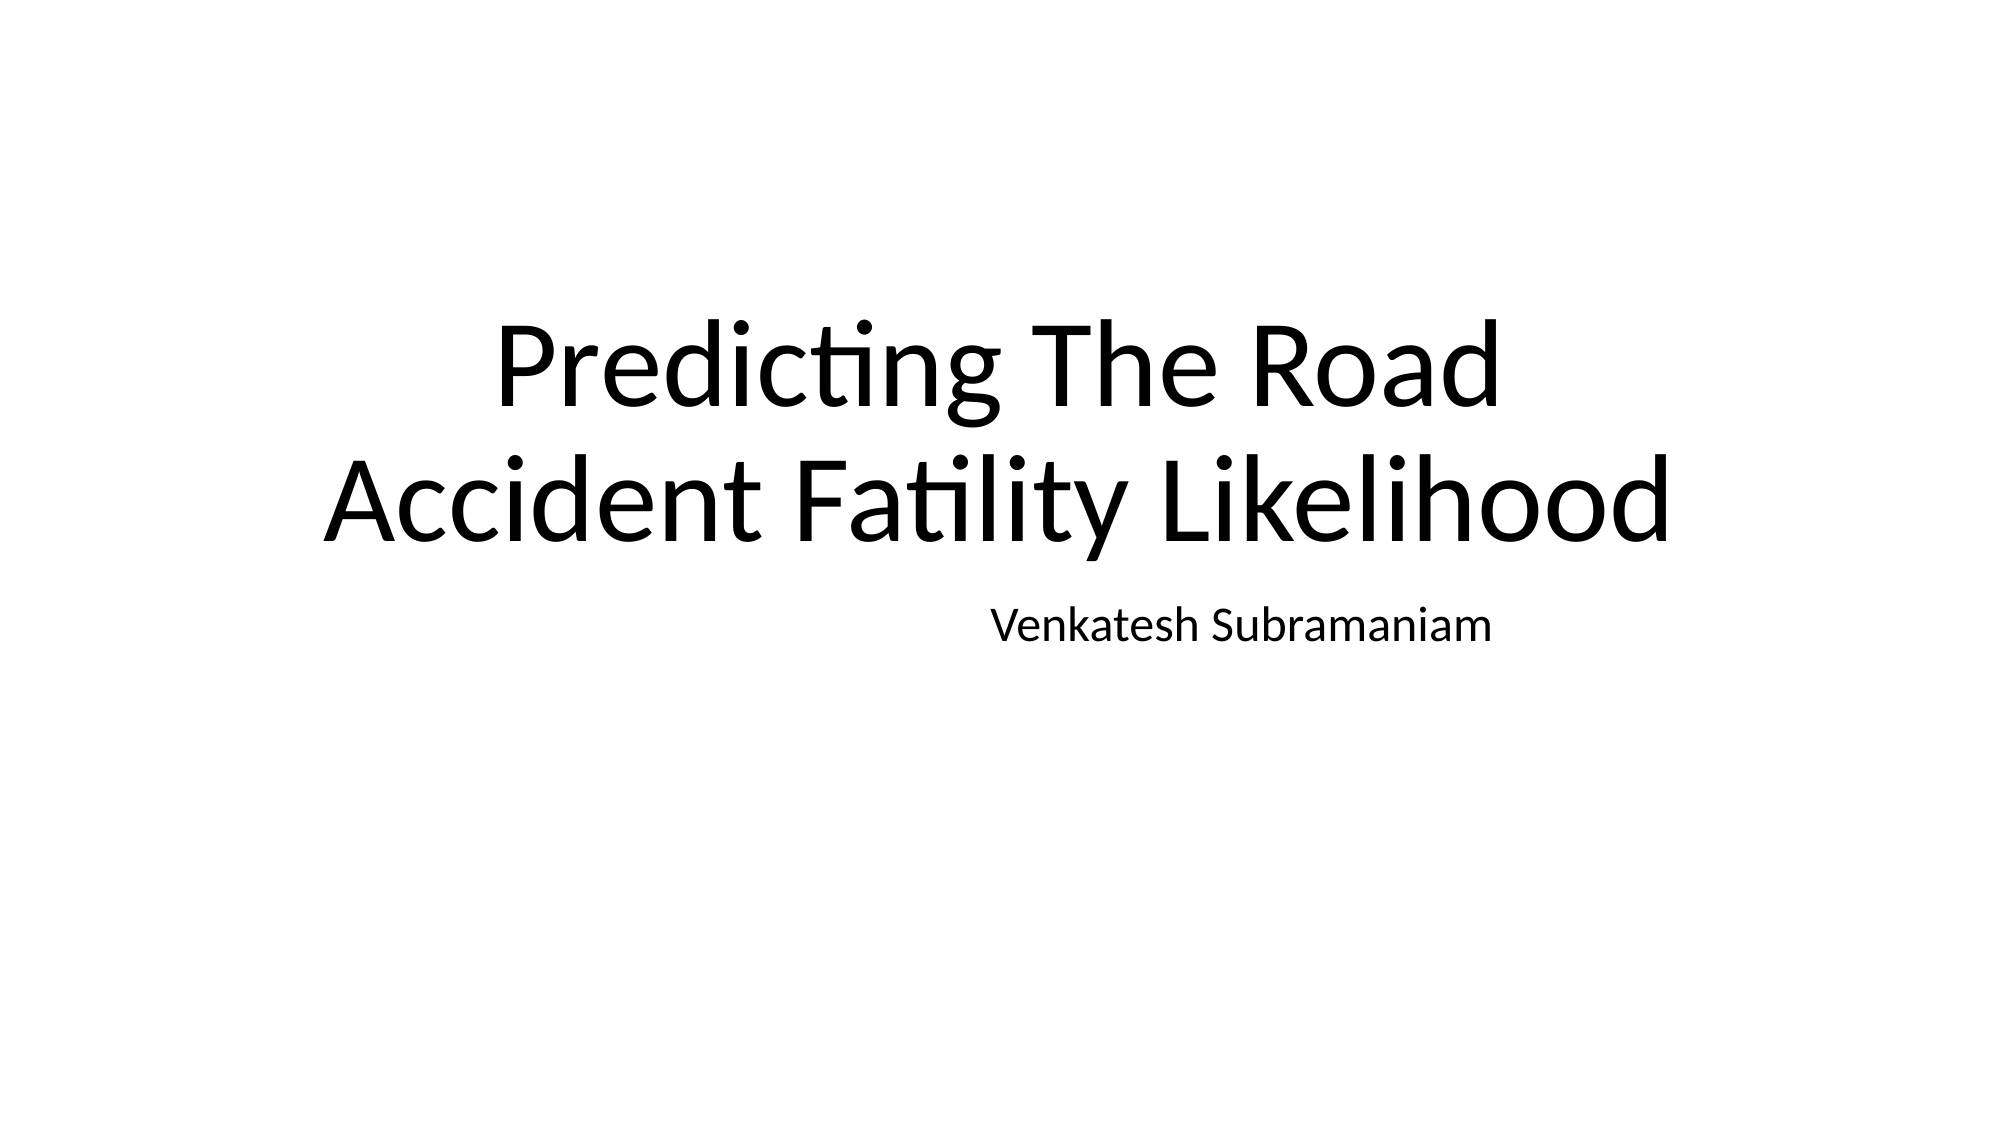

# Predicting The Road Accident Fatility Likelihood
                                           Venkatesh Subramaniam